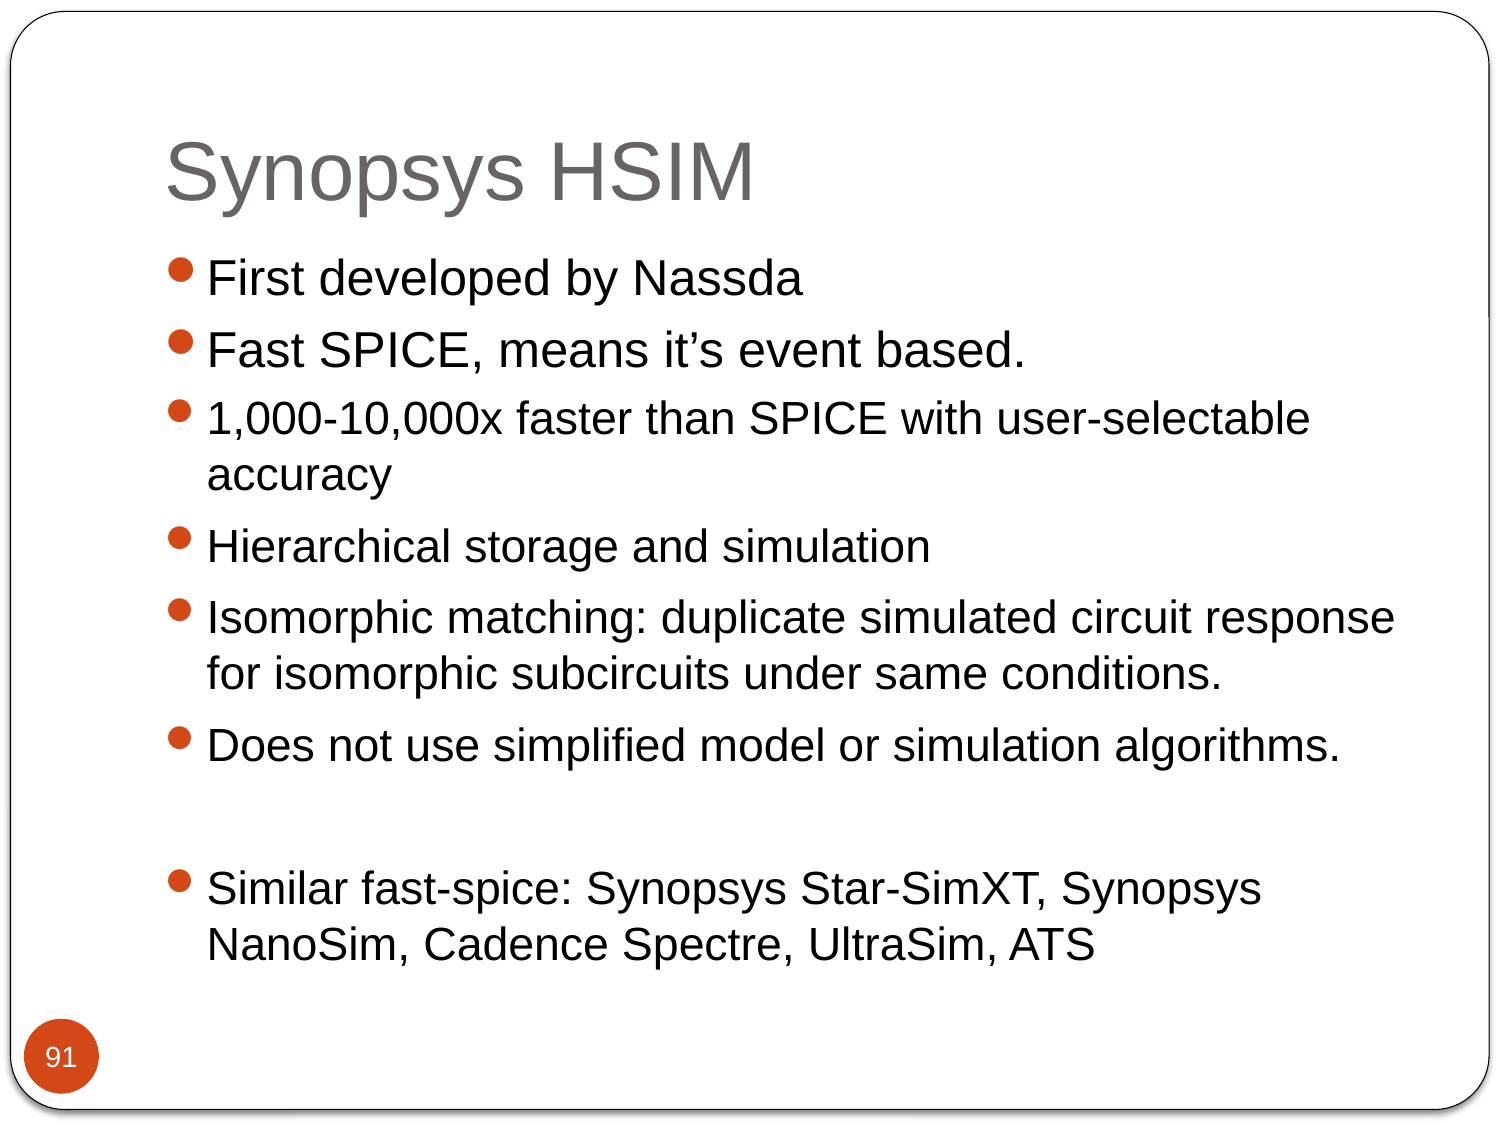

# Synopsys HSIM
First developed by Nassda
Fast SPICE, means it’s event based.
1,000-10,000x faster than SPICE with user-selectable accuracy
Hierarchical storage and simulation
Isomorphic matching: duplicate simulated circuit response for isomorphic subcircuits under same conditions.
Does not use simplified model or simulation algorithms.

Similar fast-spice: Synopsys Star-SimXT, Synopsys NanoSim, Cadence Spectre, UltraSim, ATS
91